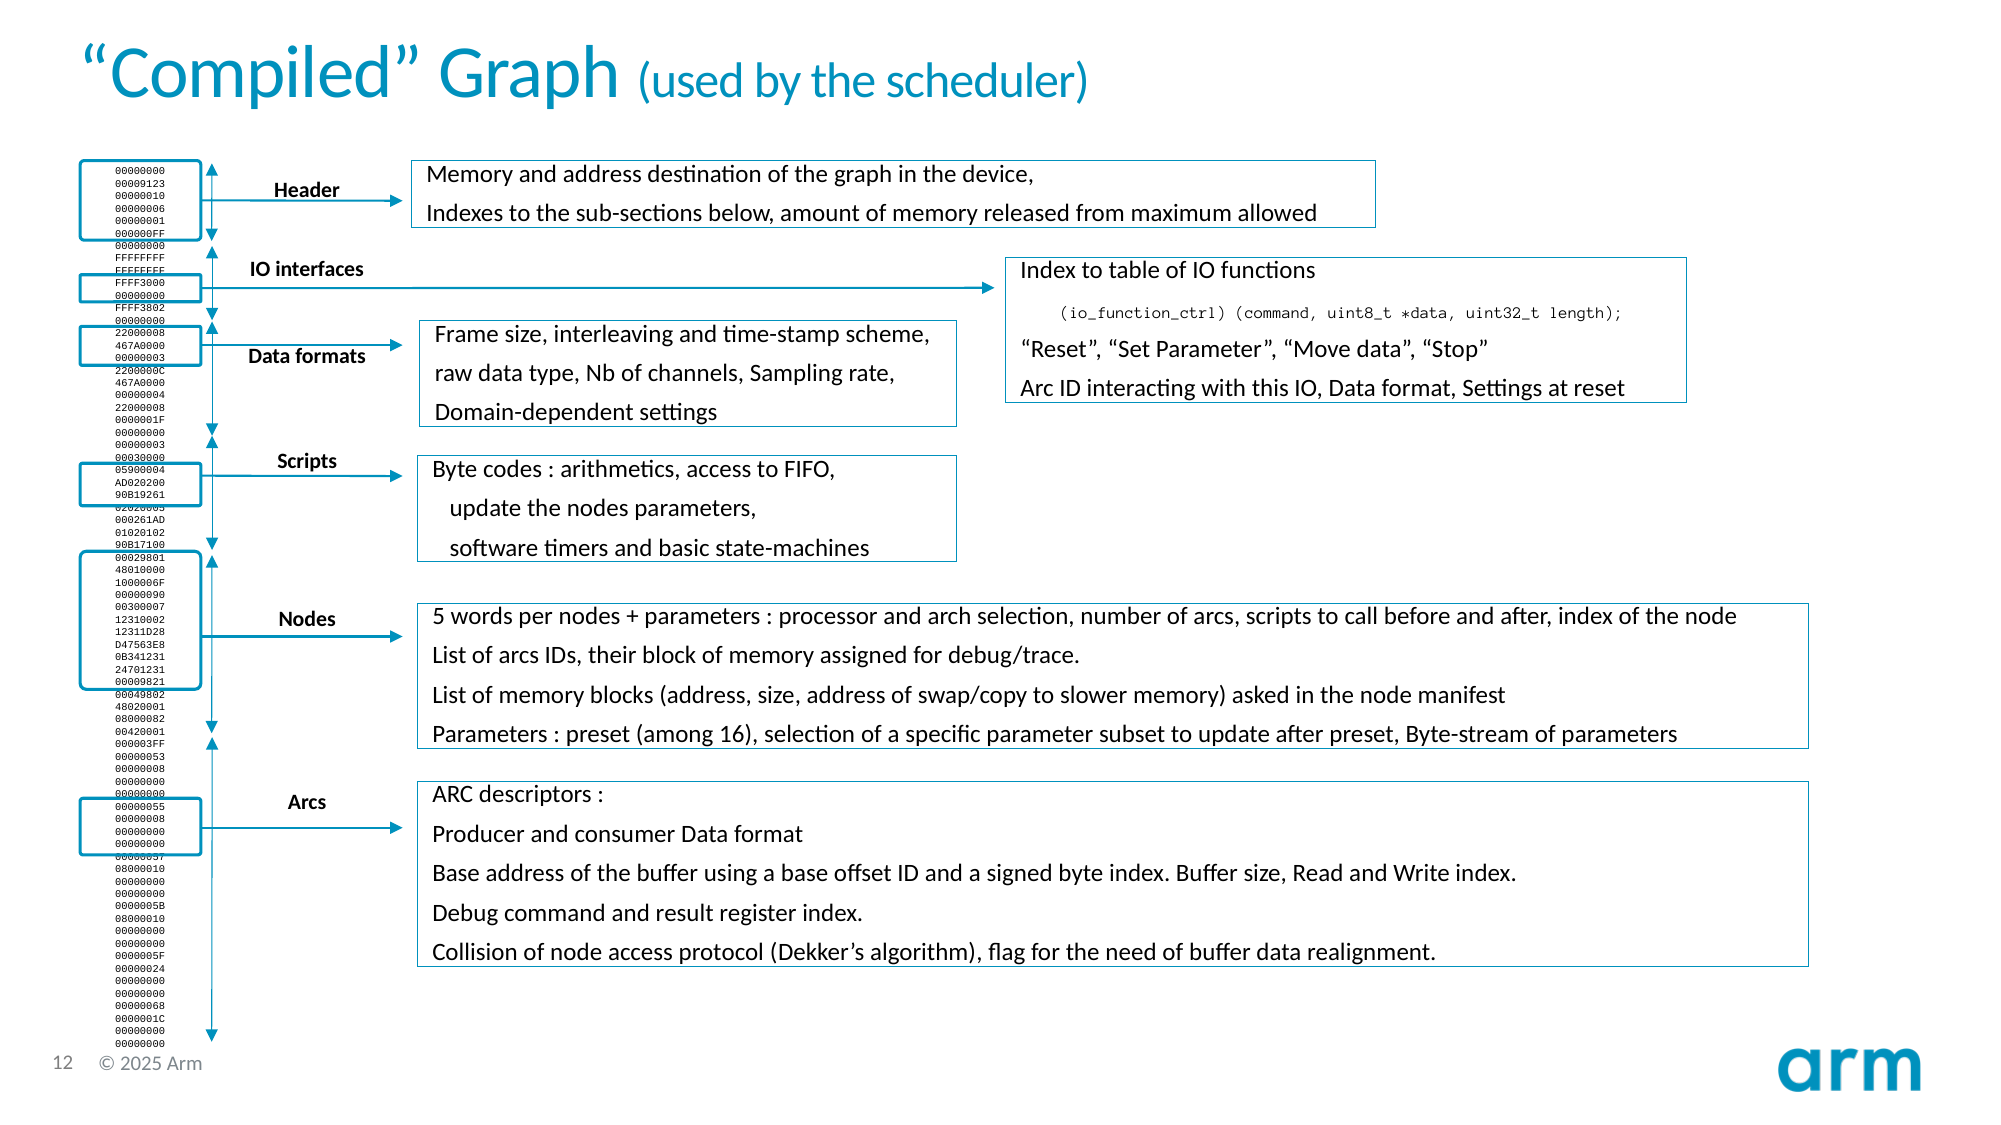

# “Compiled” Graph (used by the scheduler)
00000000
00009123
00000010
00000006
00000001
000000FF
00000000
FFFFFFFF
FFFFFFFF
FFFF3000
00000000
FFFF3802
00000000
22000008
467A0000
00000003
2200000C
467A0000
00000004
22000008
0000001F
00000000
00000003
00030000
05900004
AD020200
90B19261
02020005
000261AD
01020102
90B17100
00029801
48010000
1000006F
00000090
00300007
12310002
12311D28
D47563E8
0B341231
24701231
00009821
00049802
48020001
08000082
00420001
000003FF
00000053
00000008
00000000
00000000
00000055
00000008
00000000
00000000
00000057
08000010
00000000
00000000
0000005B
08000010
00000000
00000000
0000005F
00000024
00000000
00000000
00000068
0000001C
00000000
00000000

Memory and address destination of the graph in the device,
Indexes to the sub-sections below, amount of memory released from maximum allowed
Header

IO interfaces

Data formats

Scripts

Nodes

Arcs
Index to table of IO functions
       (io_function_ctrl) (command, uint8_t *data, uint32_t length);
“Reset”, “Set Parameter”, “Move data”, “Stop”
Arc ID interacting with this IO, Data format, Settings at reset

Frame size, interleaving and time-stamp scheme,
raw data type, Nb of channels, Sampling rate,
Domain-dependent settings

Byte codes : arithmetics, access to FIFO,
   update the nodes parameters,
   software timers and basic state-machines

5 words per nodes + parameters : processor and arch selection, number of arcs, scripts to call before and after, index of the node
List of arcs IDs, their block of memory assigned for debug/trace.
List of memory blocks (address, size, address of swap/copy to slower memory) asked in the node manifest
Parameters : preset (among 16), selection of a specific parameter subset to update after preset, Byte-stream of parameters
ARC descriptors :
Producer and consumer Data format
Base address of the buffer using a base offset ID and a signed byte index. Buffer size, Read and Write index.
Debug command and result register index.
Collision of node access protocol (Dekker’s algorithm), flag for the need of buffer data realignment.